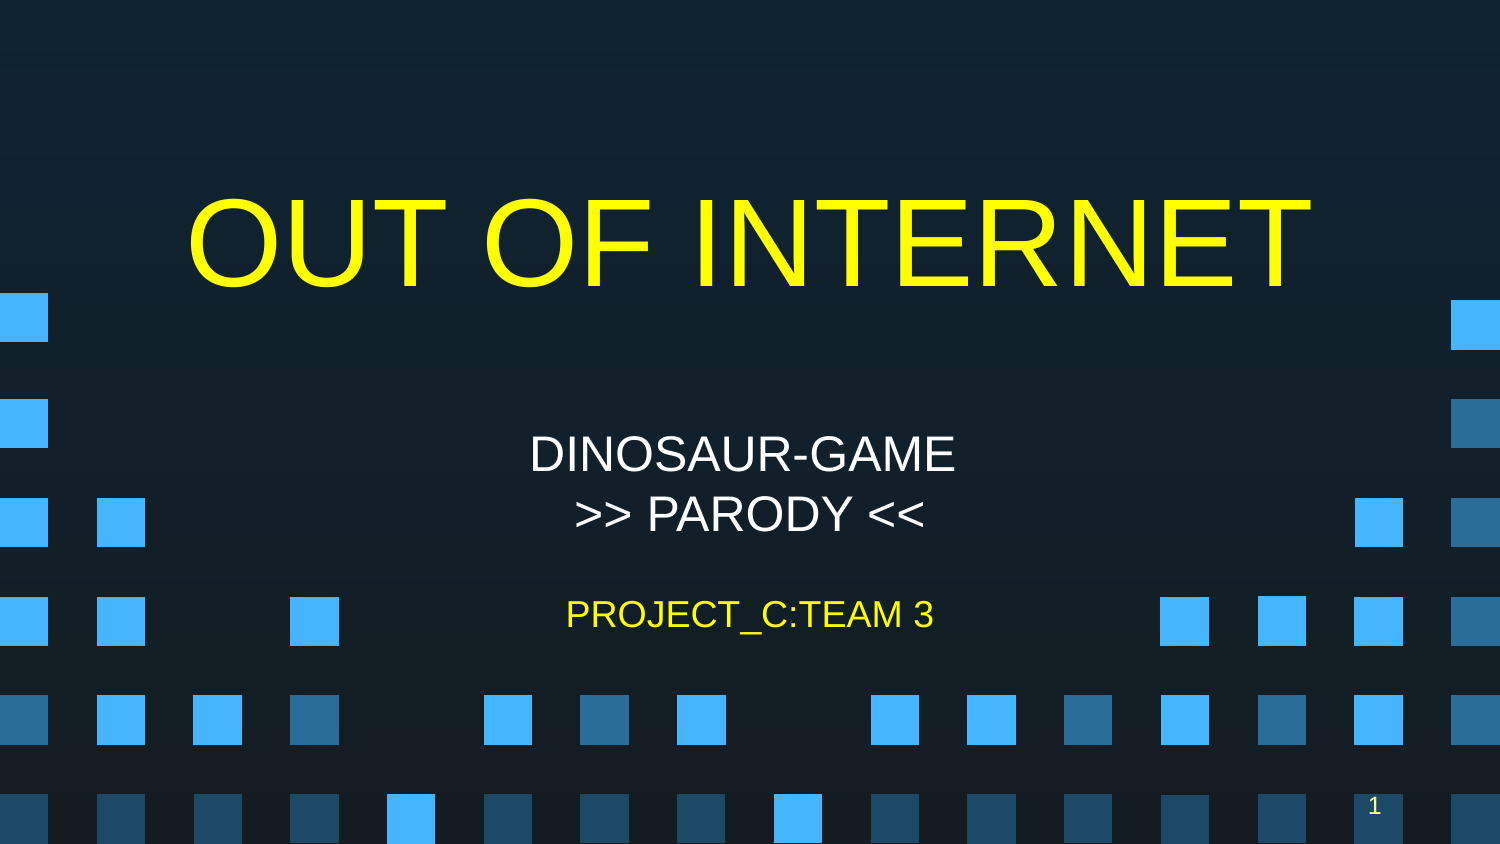

OUT OF INTERNET
# DINOSAUR-GAME >> PARODY <<
PROJECT_C:TEAM 3
1